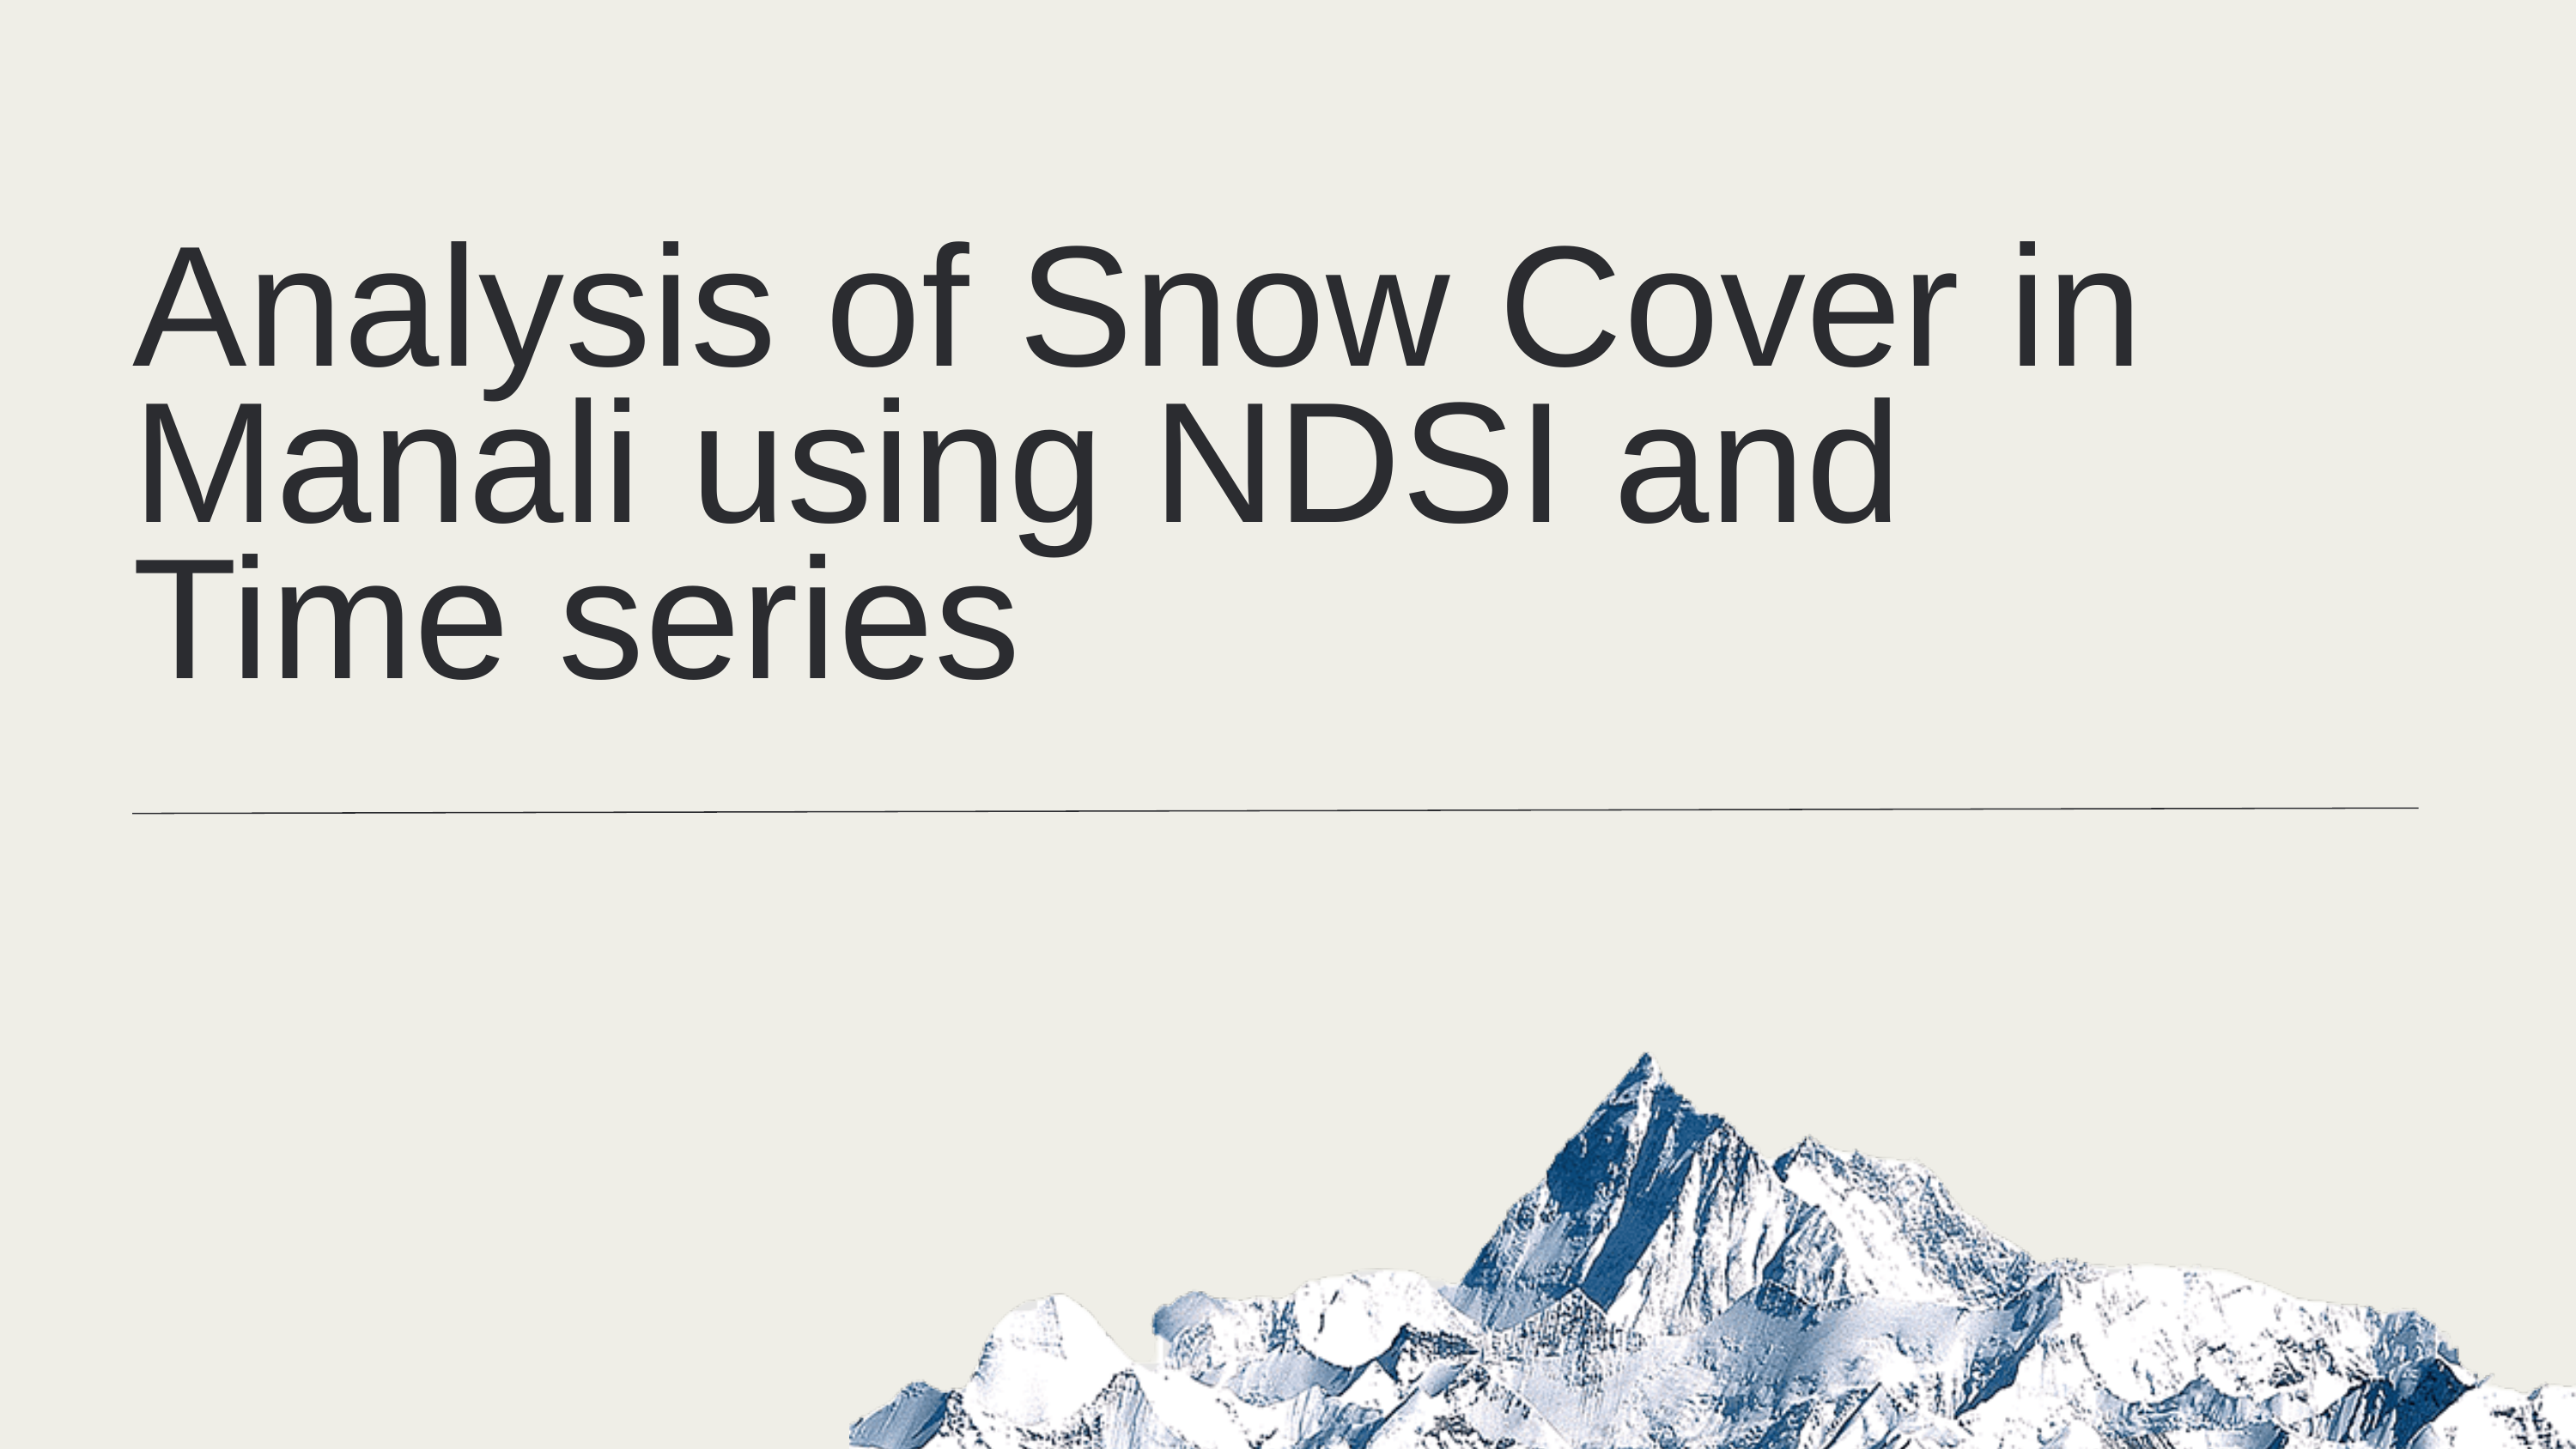

Analysis of Snow Cover in Manali using NDSI and Time series